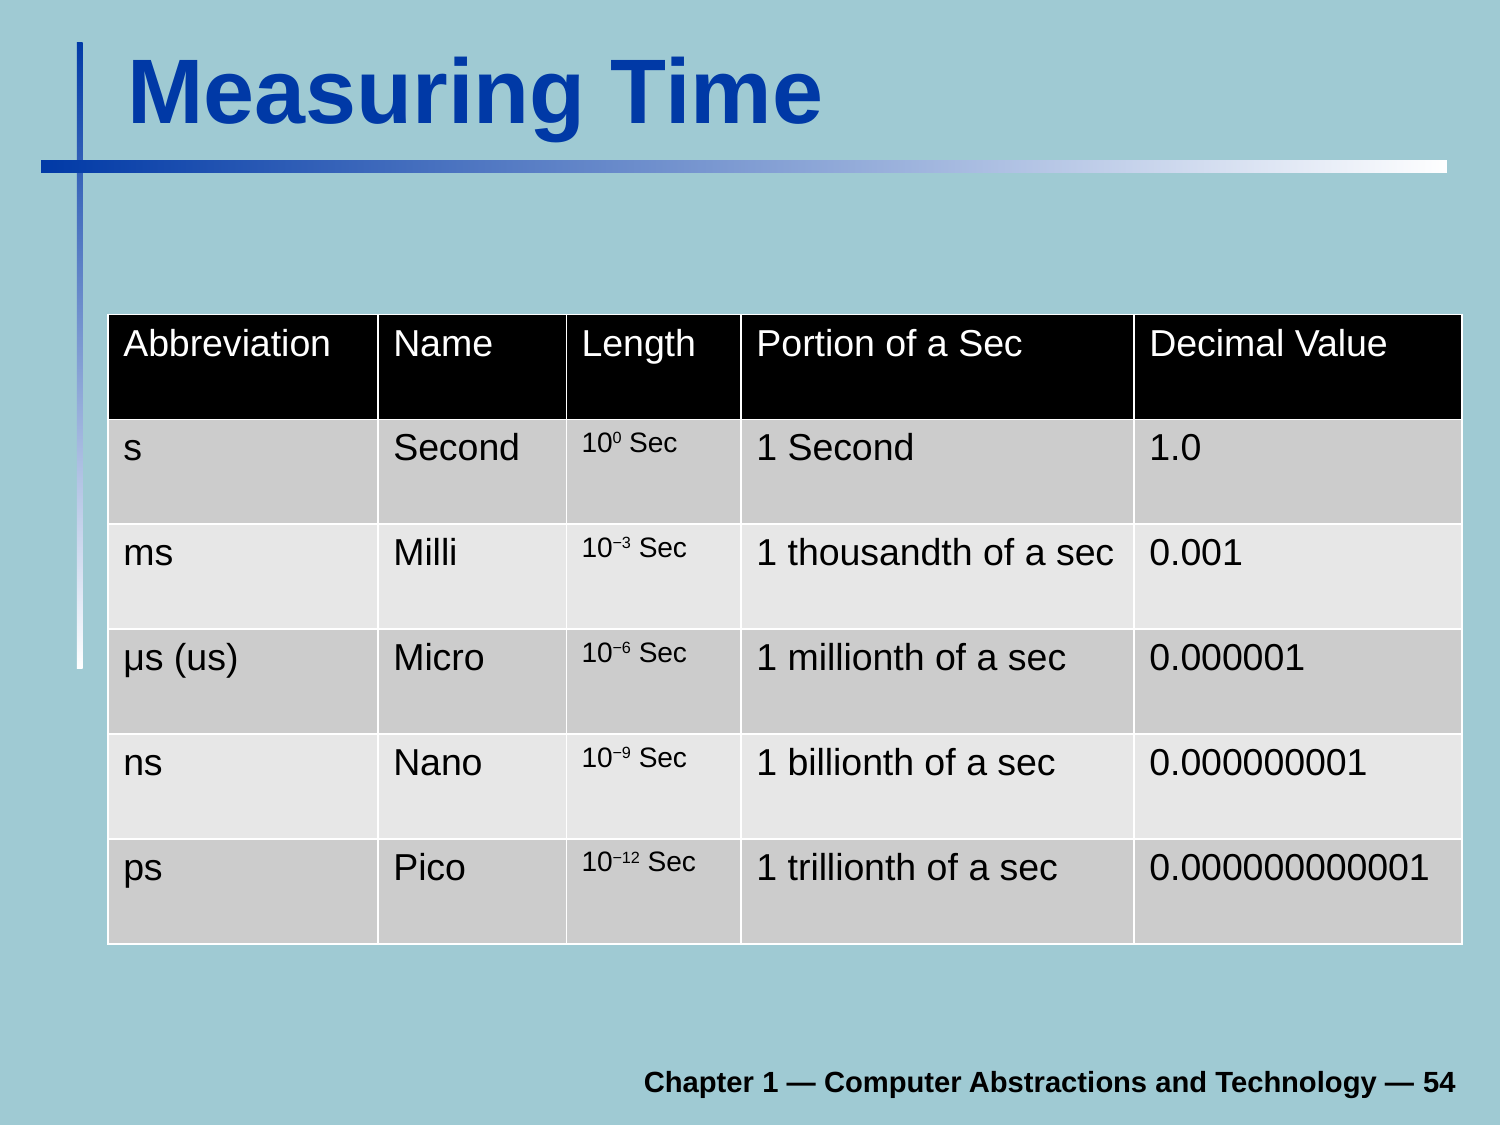

# Measuring Time
| Abbreviation | Name | Length | Portion of a Sec | Decimal Value |
| --- | --- | --- | --- | --- |
| s | Second | 100 Sec | 1 Second | 1.0 |
| ms | Milli | 10−3 Sec | 1 thousandth of a sec | 0.001 |
| μs (us) | Micro | 10−6 Sec | 1 millionth of a sec | 0.000001 |
| ns | Nano | 10−9 Sec | 1 billionth of a sec | 0.000000001 |
| ps | Pico | 10−12 Sec | 1 trillionth of a sec | 0.000000000001 |
Chapter 1 — Computer Abstractions and Technology — 54